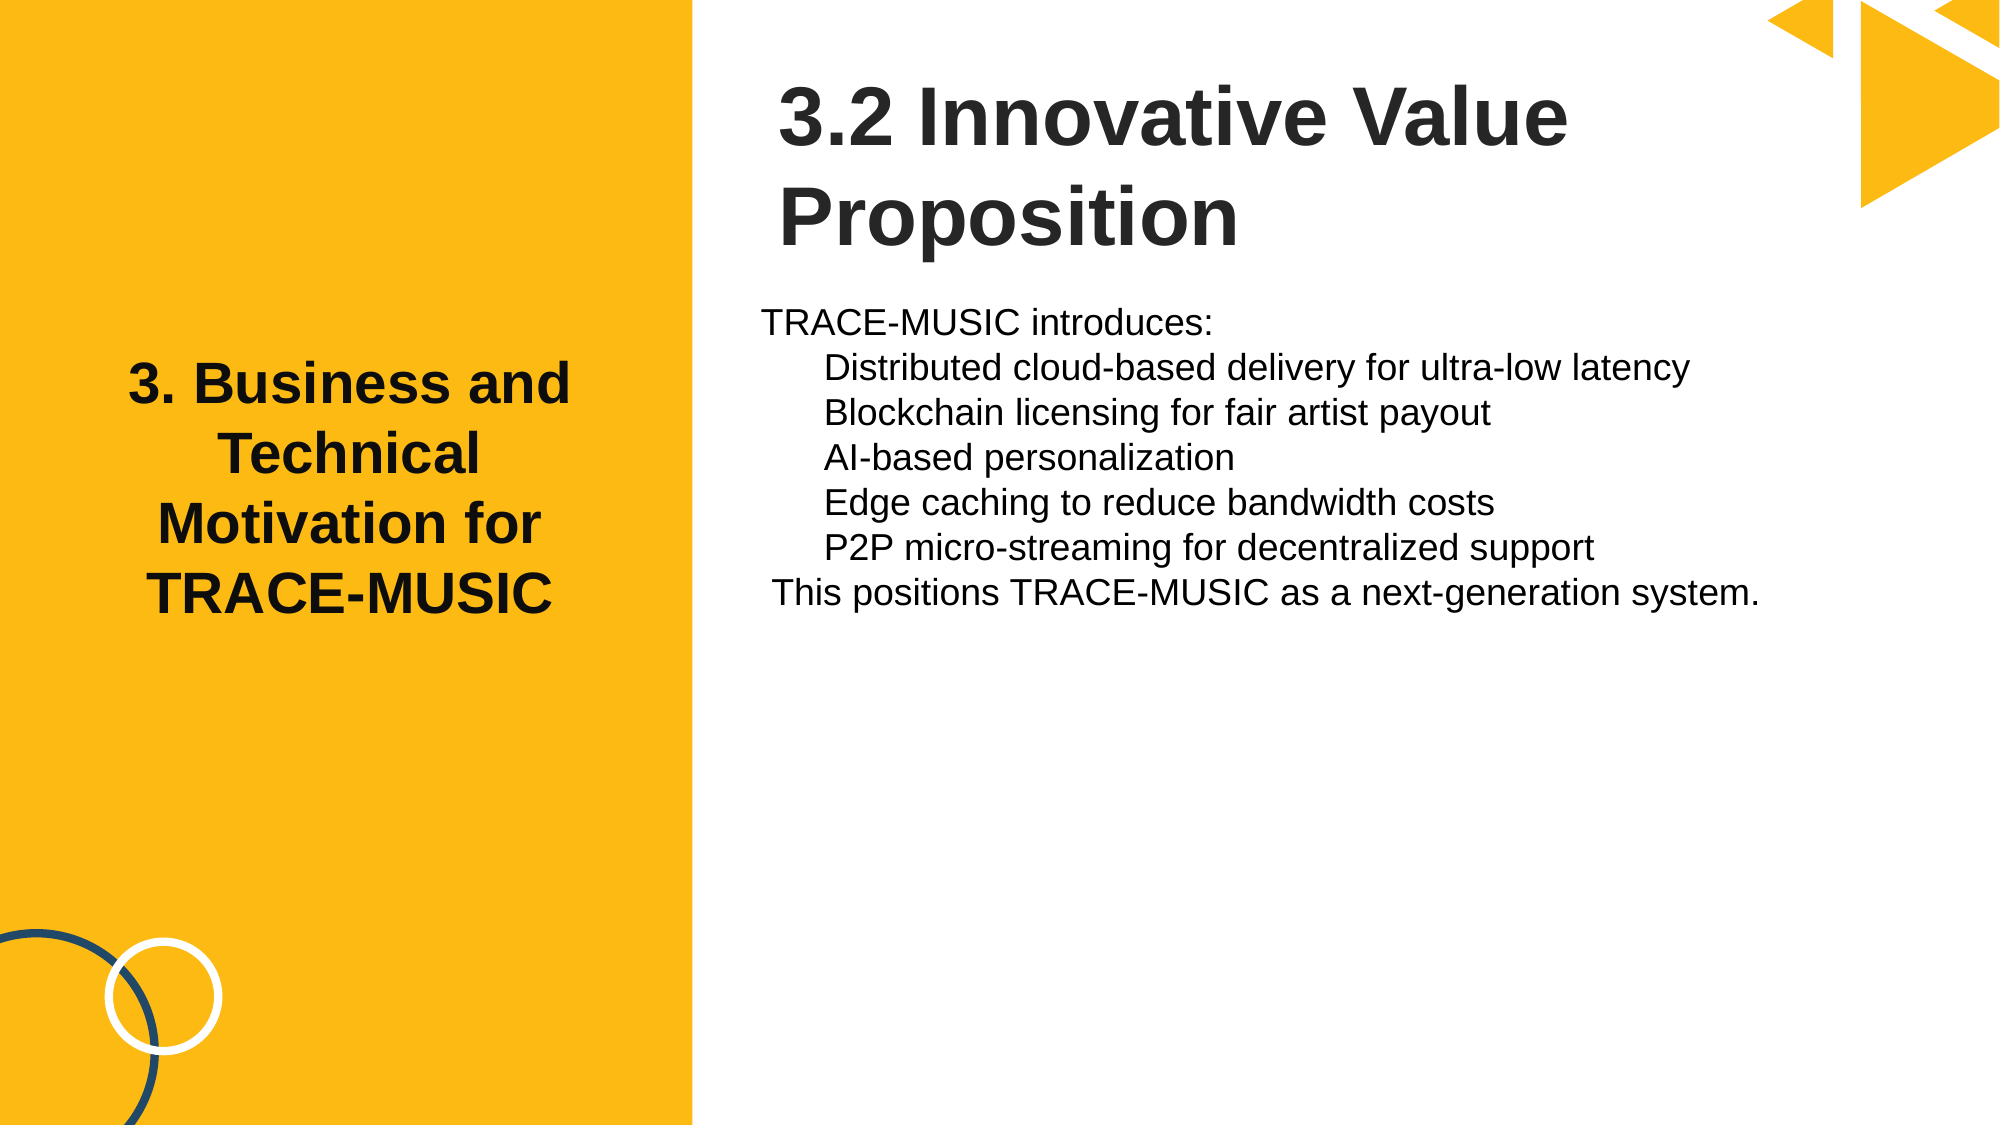

3.2 Innovative Value Proposition
3. Business and Technical Motivation for TRACE-MUSIC
TRACE-MUSIC introduces:
      Distributed cloud-based delivery for ultra-low latency
      Blockchain licensing for fair artist payout
      AI-based personalization
      Edge caching to reduce bandwidth costs
      P2P micro-streaming for decentralized support
 This positions TRACE-MUSIC as a next-generation system.